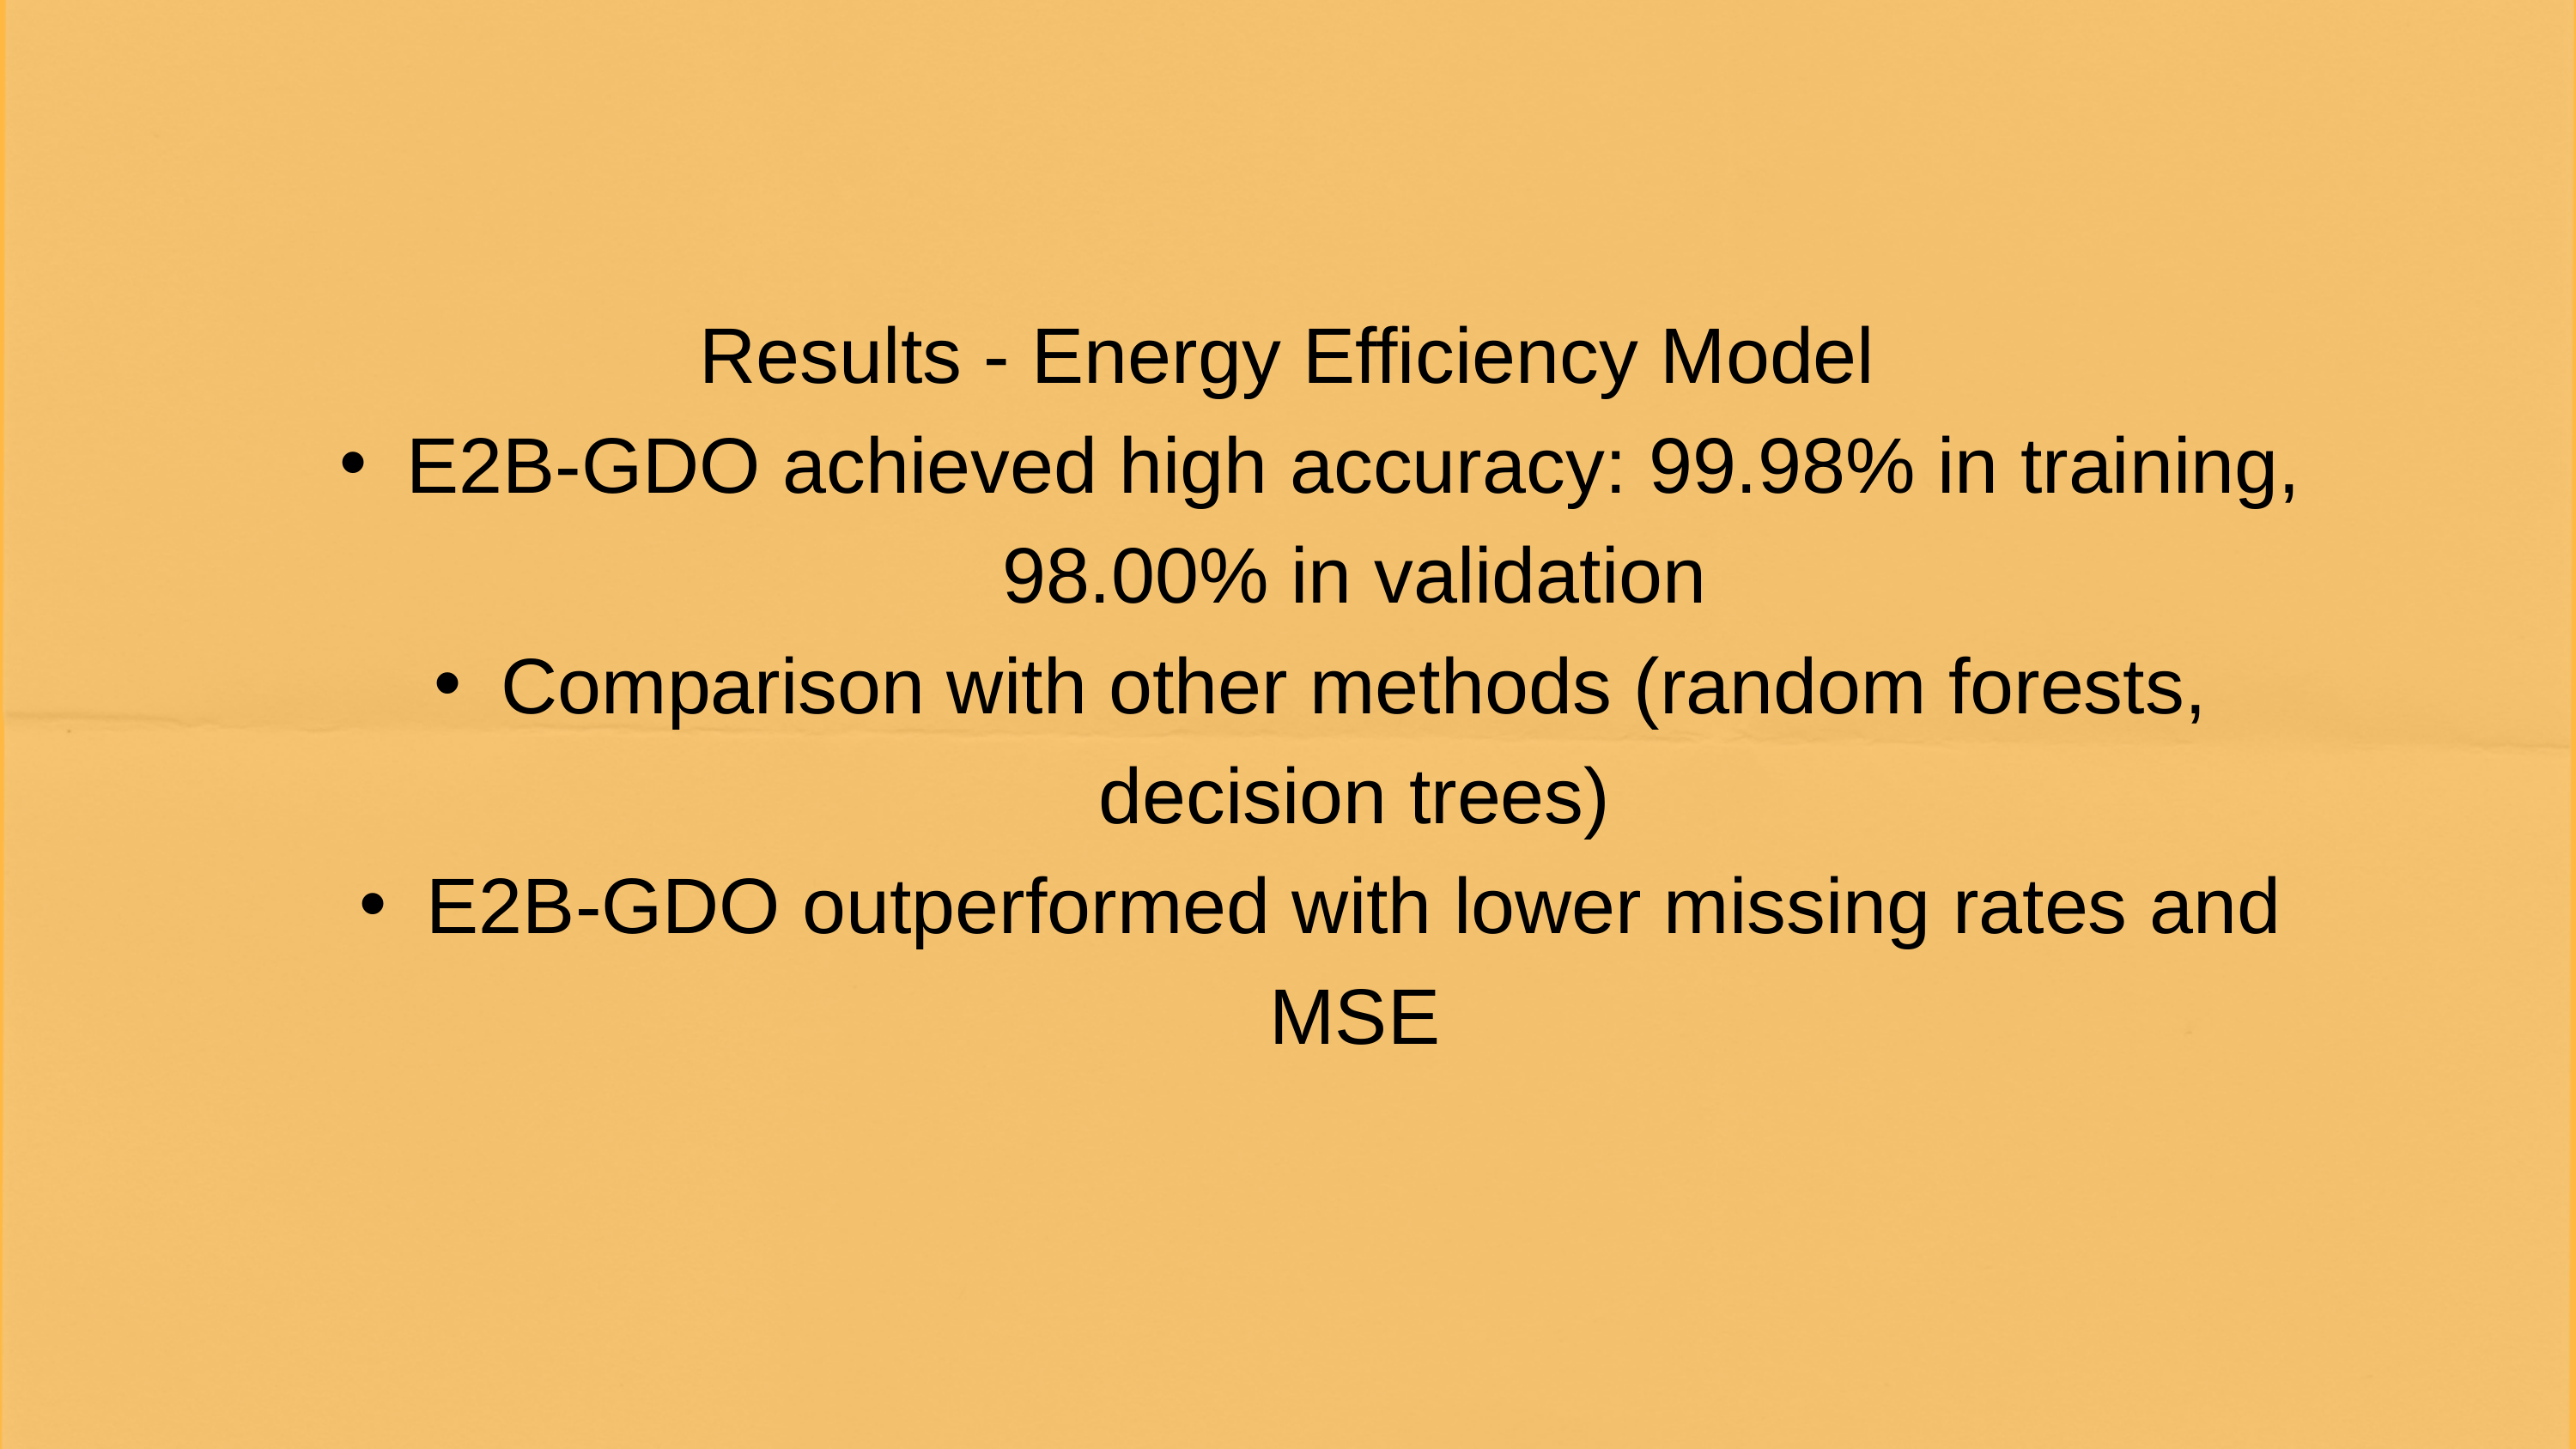

Results - Energy Efficiency Model
E2B-GDO achieved high accuracy: 99.98% in training, 98.00% in validation
Comparison with other methods (random forests, decision trees)
E2B-GDO outperformed with lower missing rates and MSE